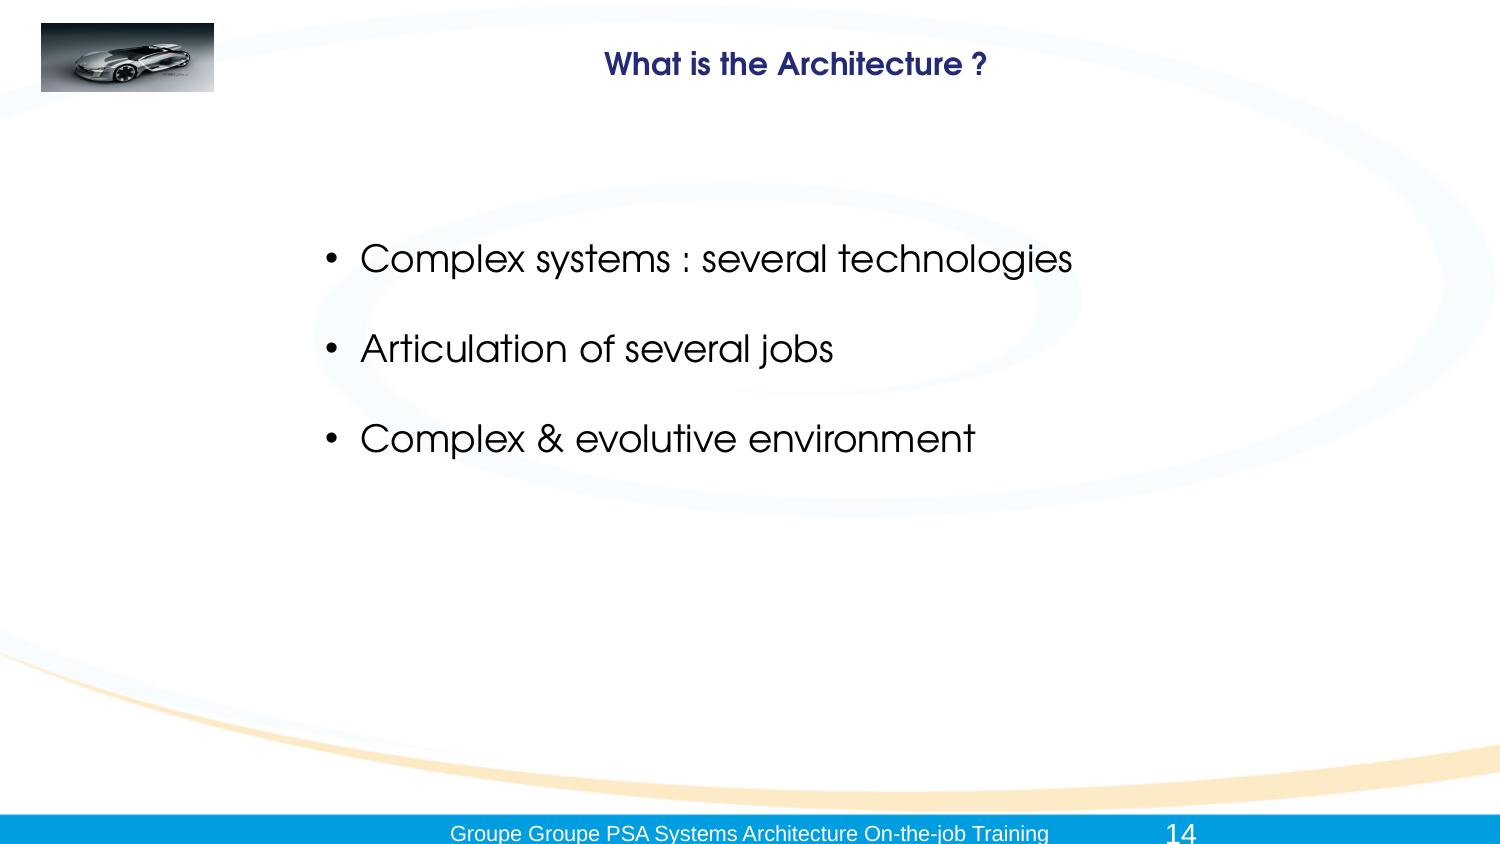

# What is the Architecture ?
Complex systems : several technologies

Articulation of several jobs

Complex & evolutive environment

14
Groupe Groupe PSA Systems Architecture On-the-job Training